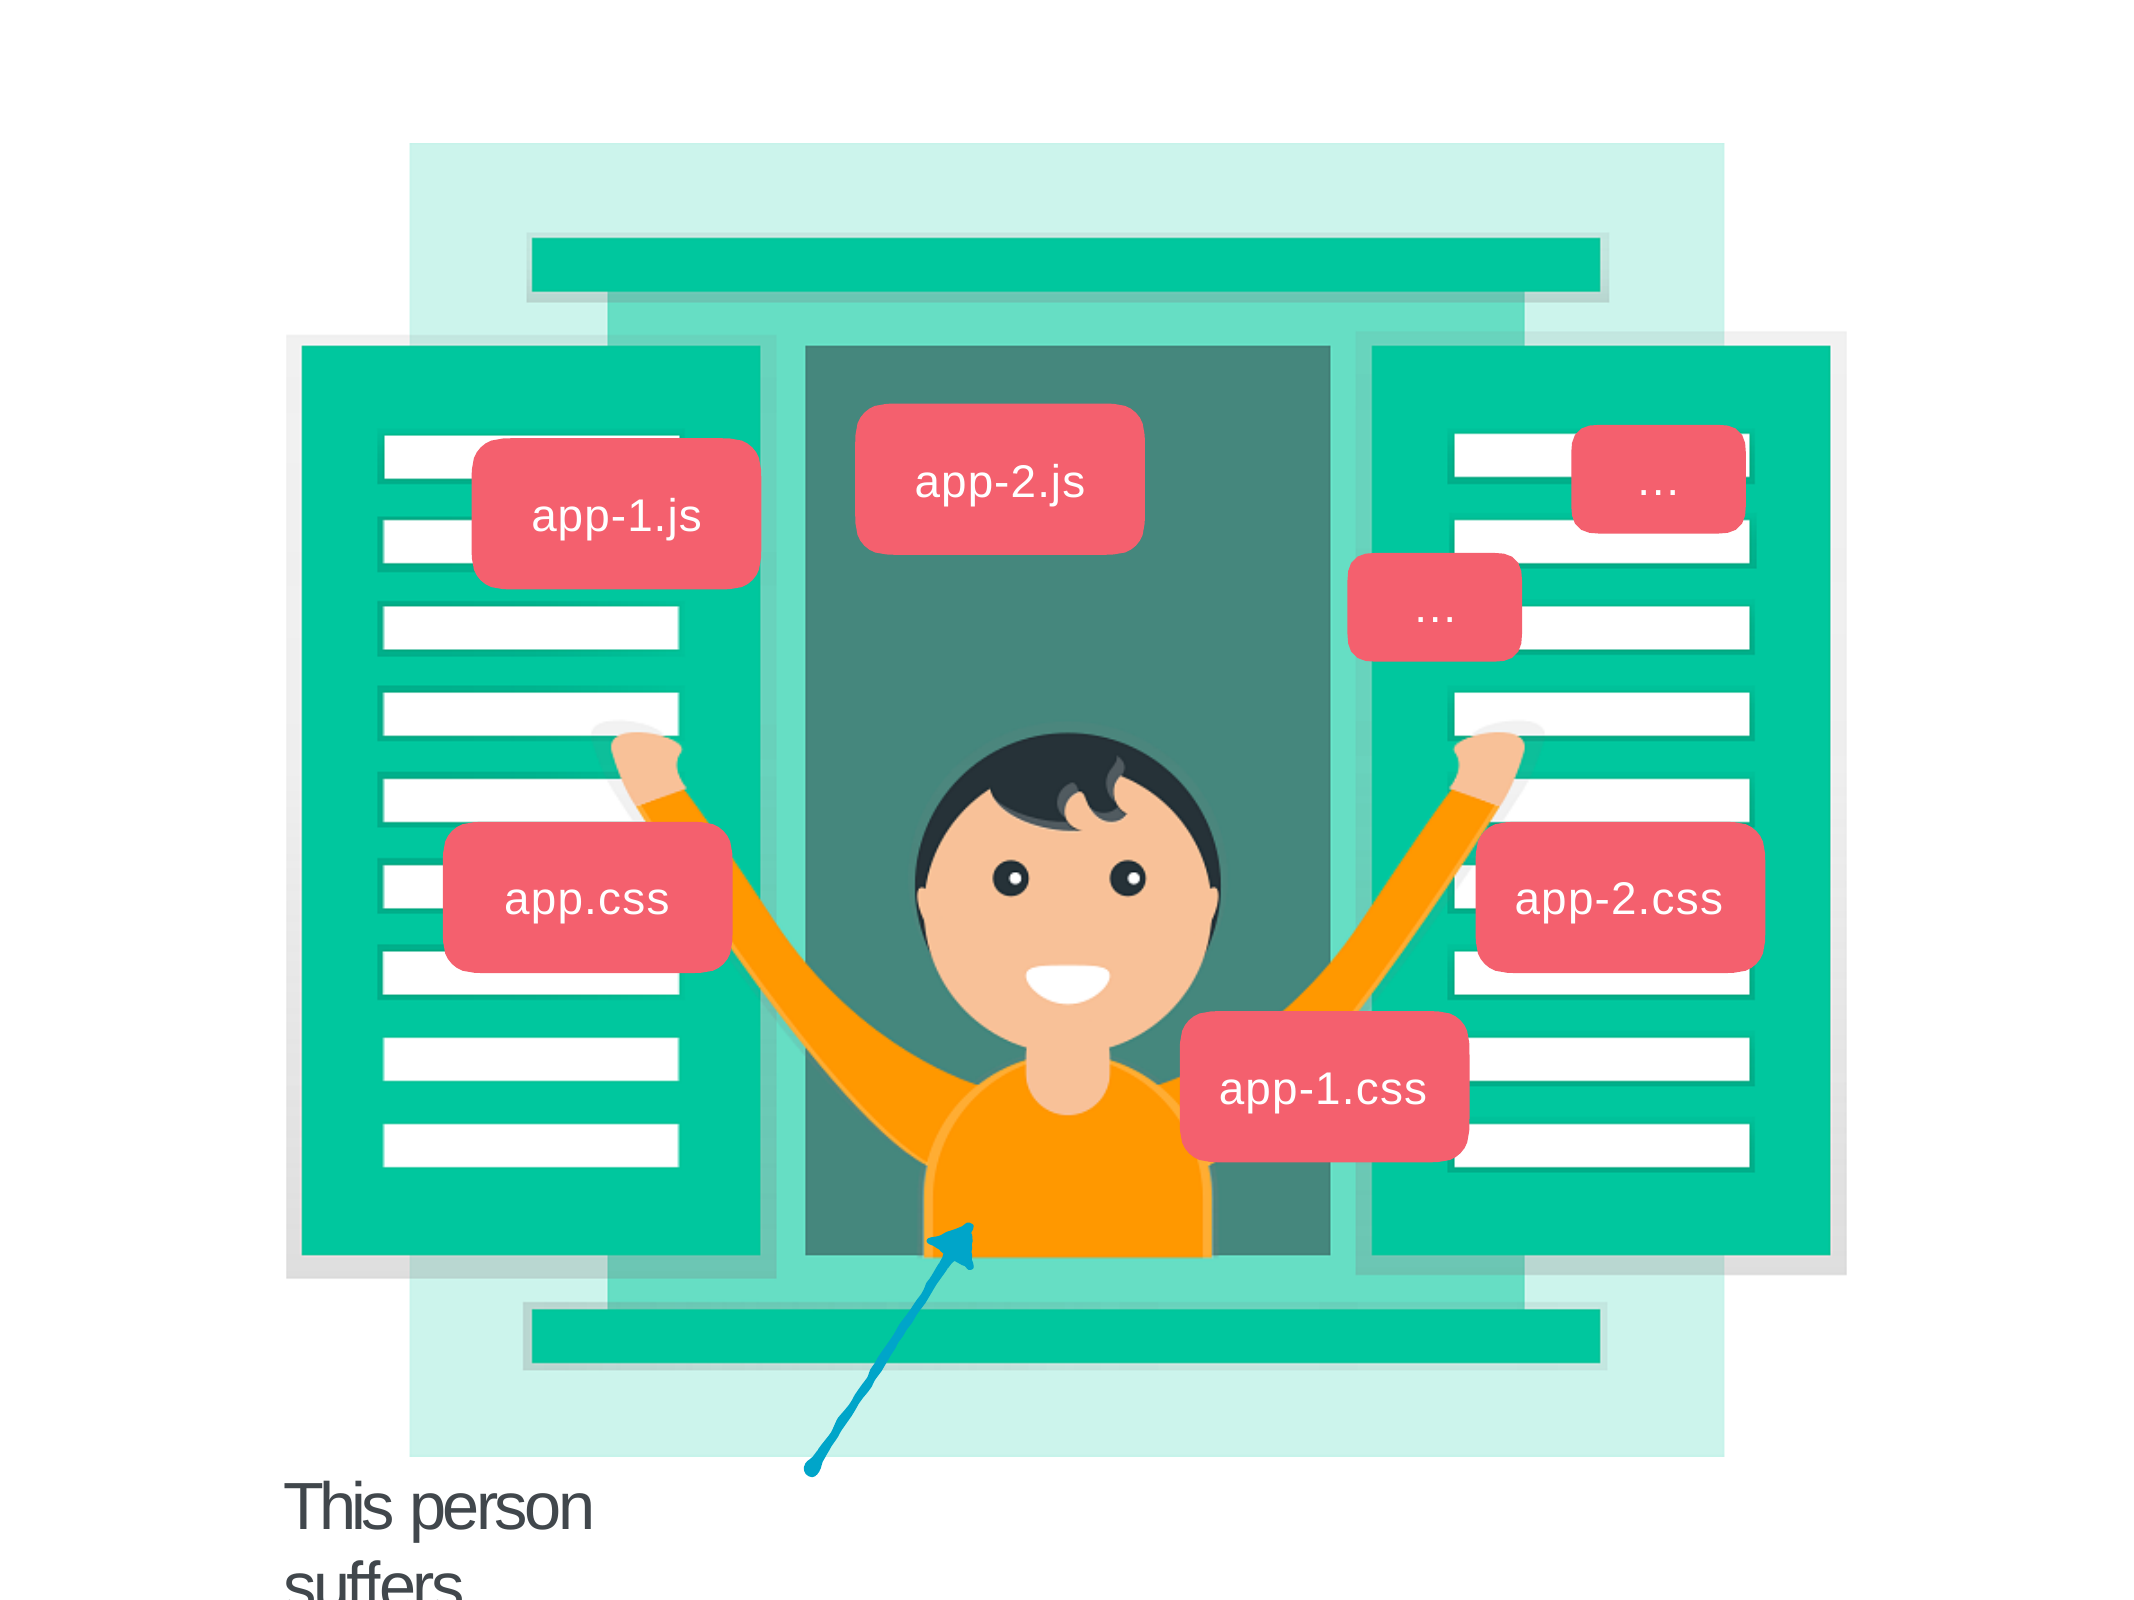

…
app-2.js
app-1.js

…

app.css
app-2.css

app-1.css

This person suﬀers